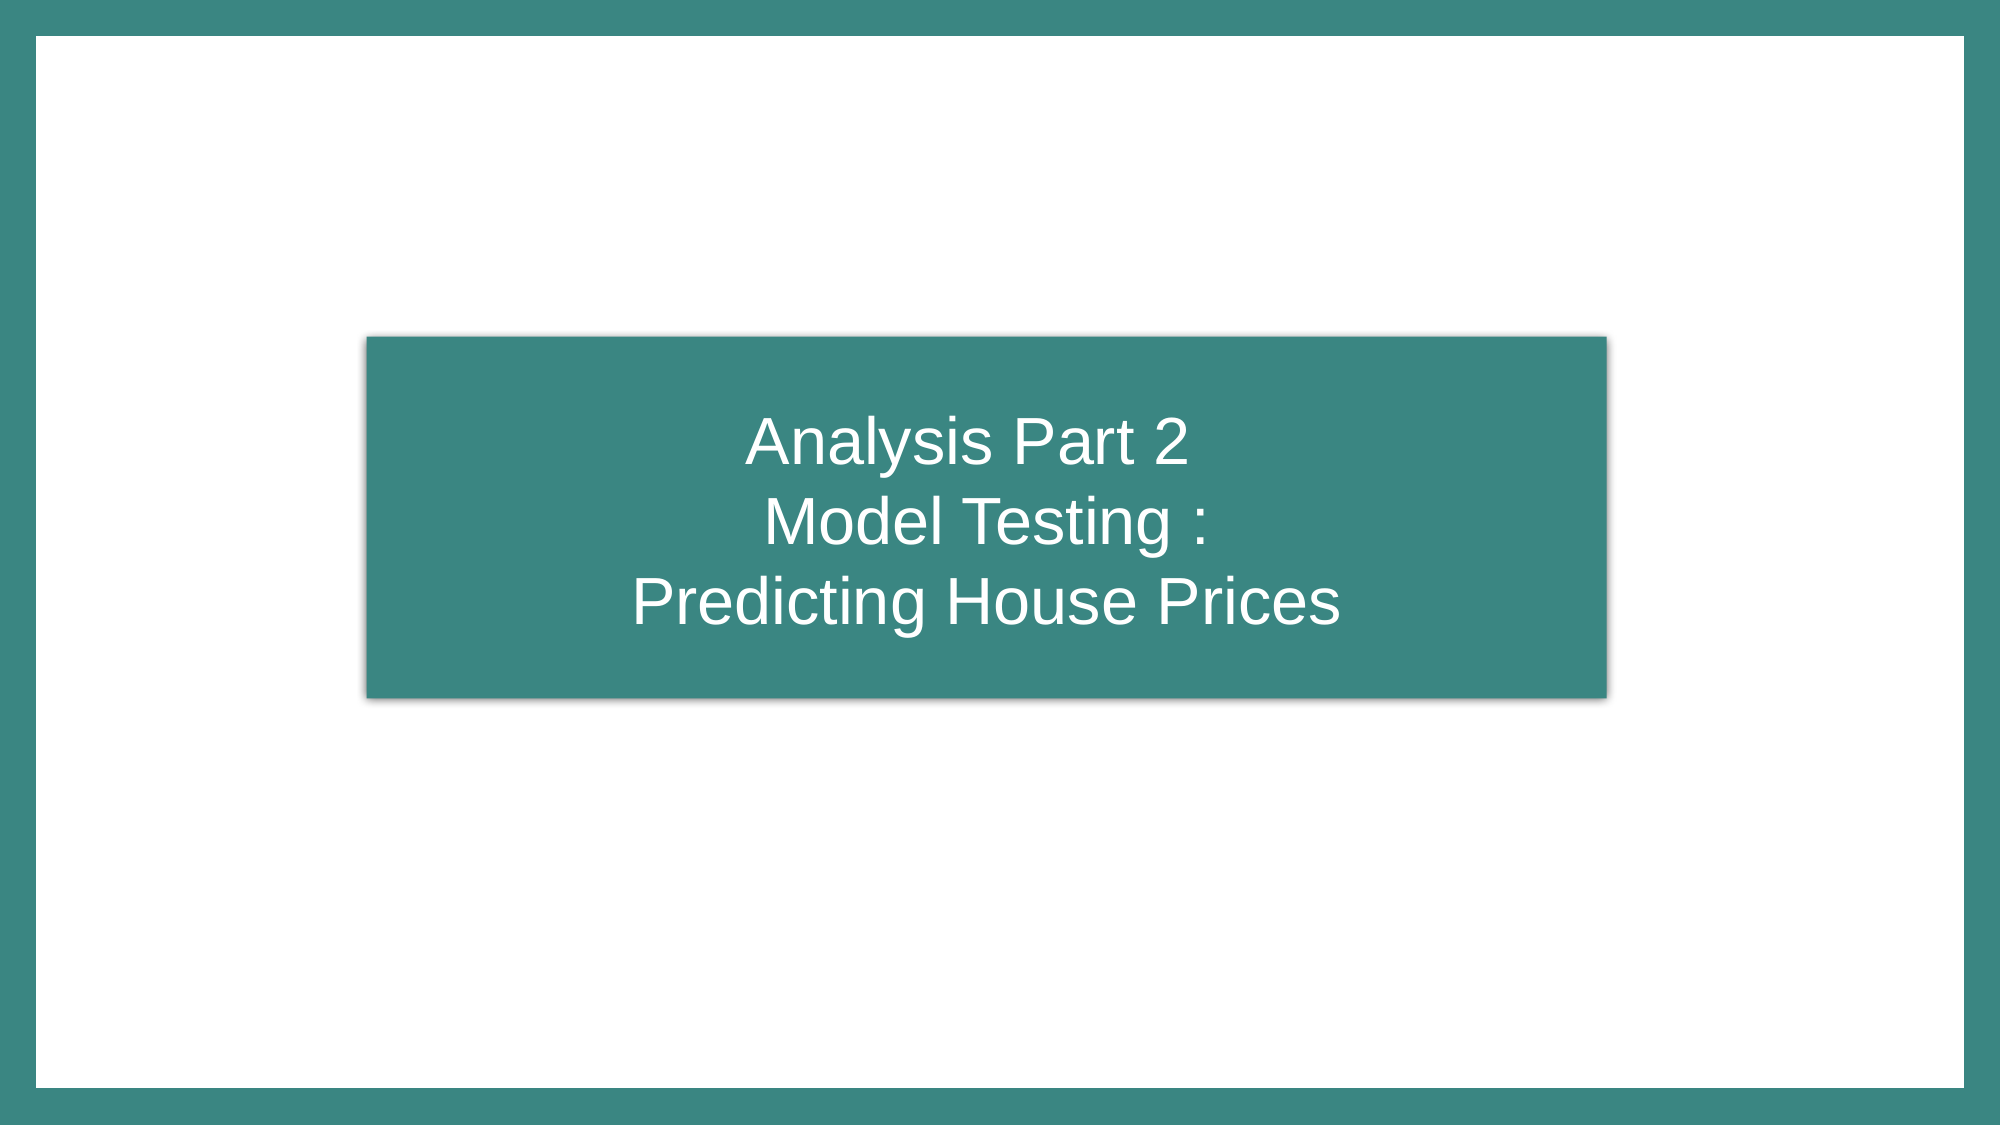

28

Analysis Part 2
Model Testing :
Predicting House Prices